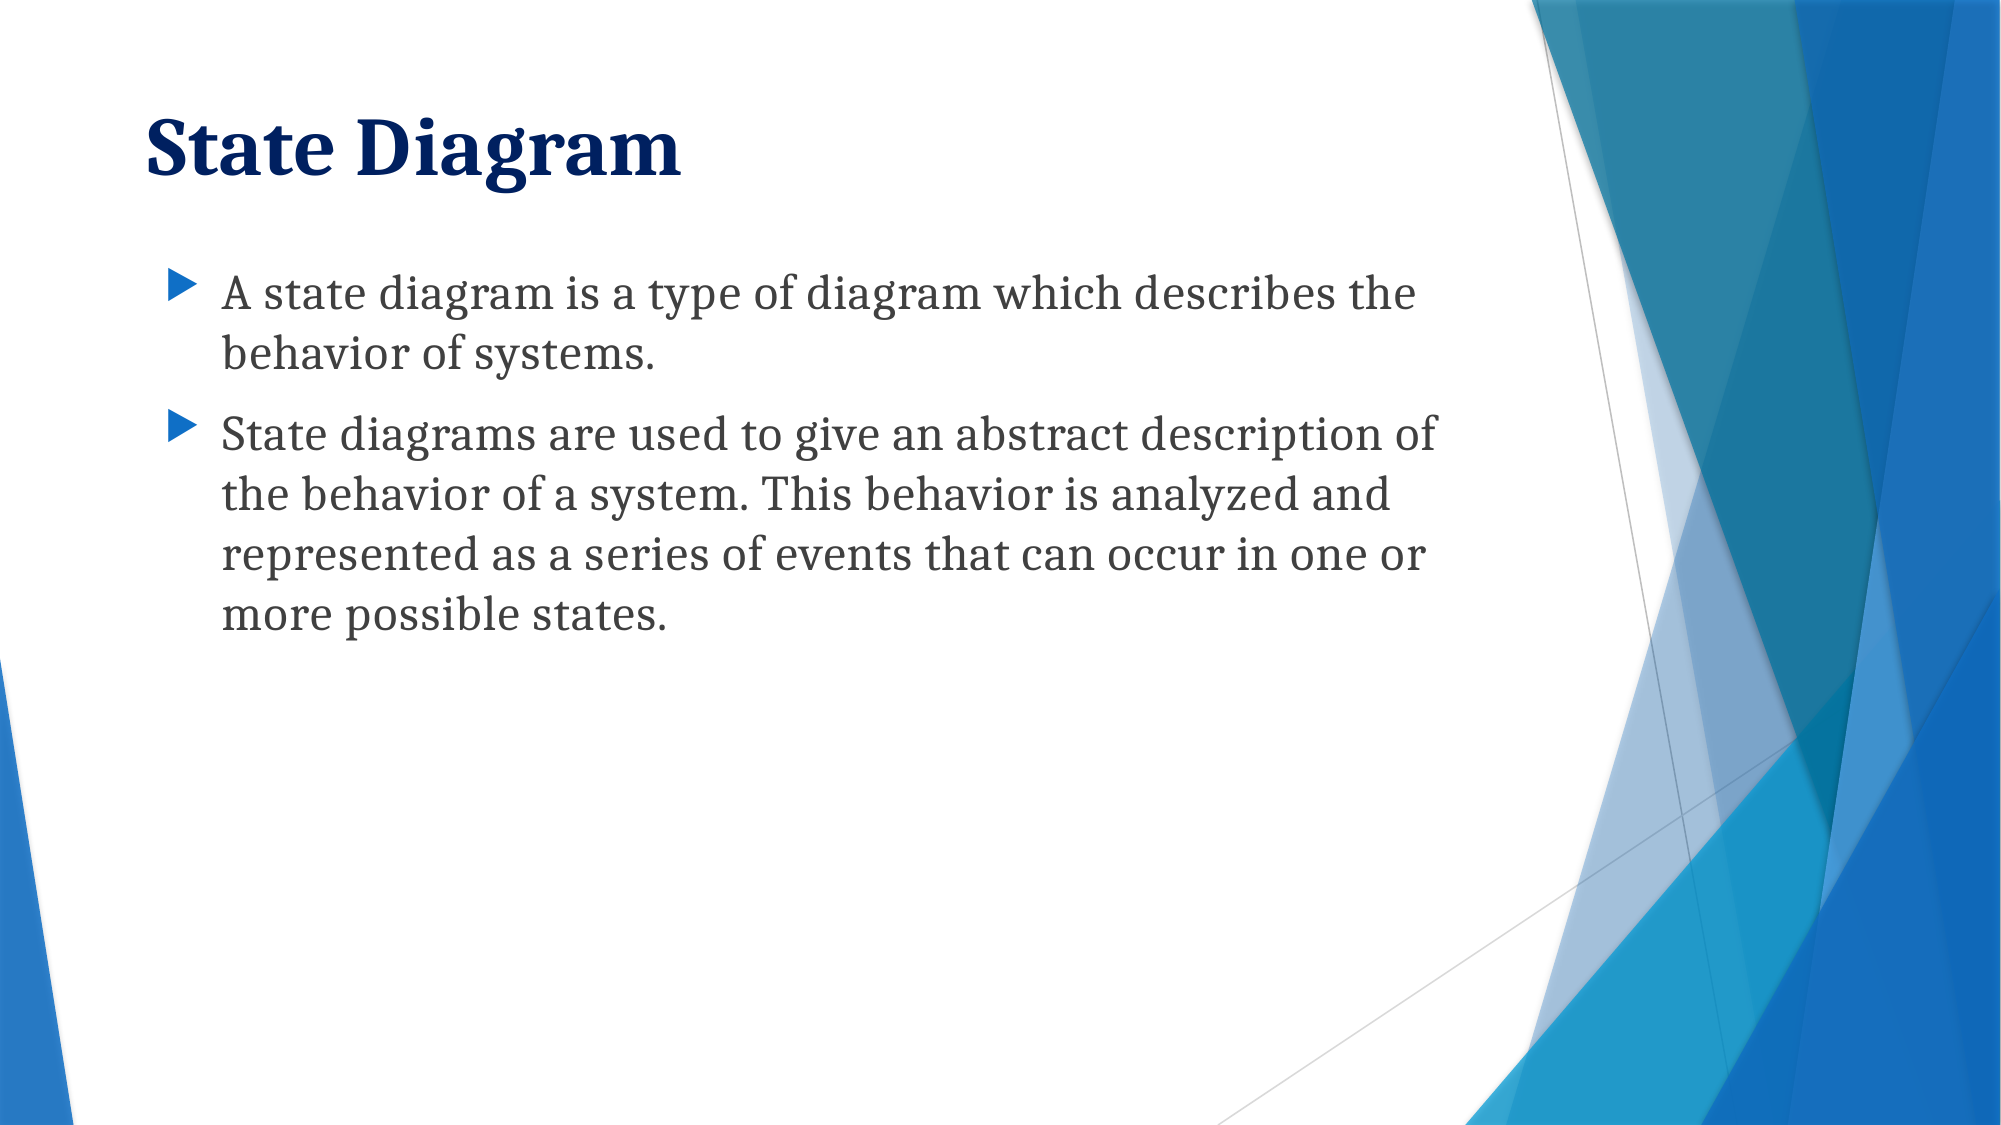

# State Diagram
A state diagram is a type of diagram which describes the behavior of systems.
State diagrams are used to give an abstract description of the behavior of a system. This behavior is analyzed and represented as a series of events that can occur in one or more possible states.